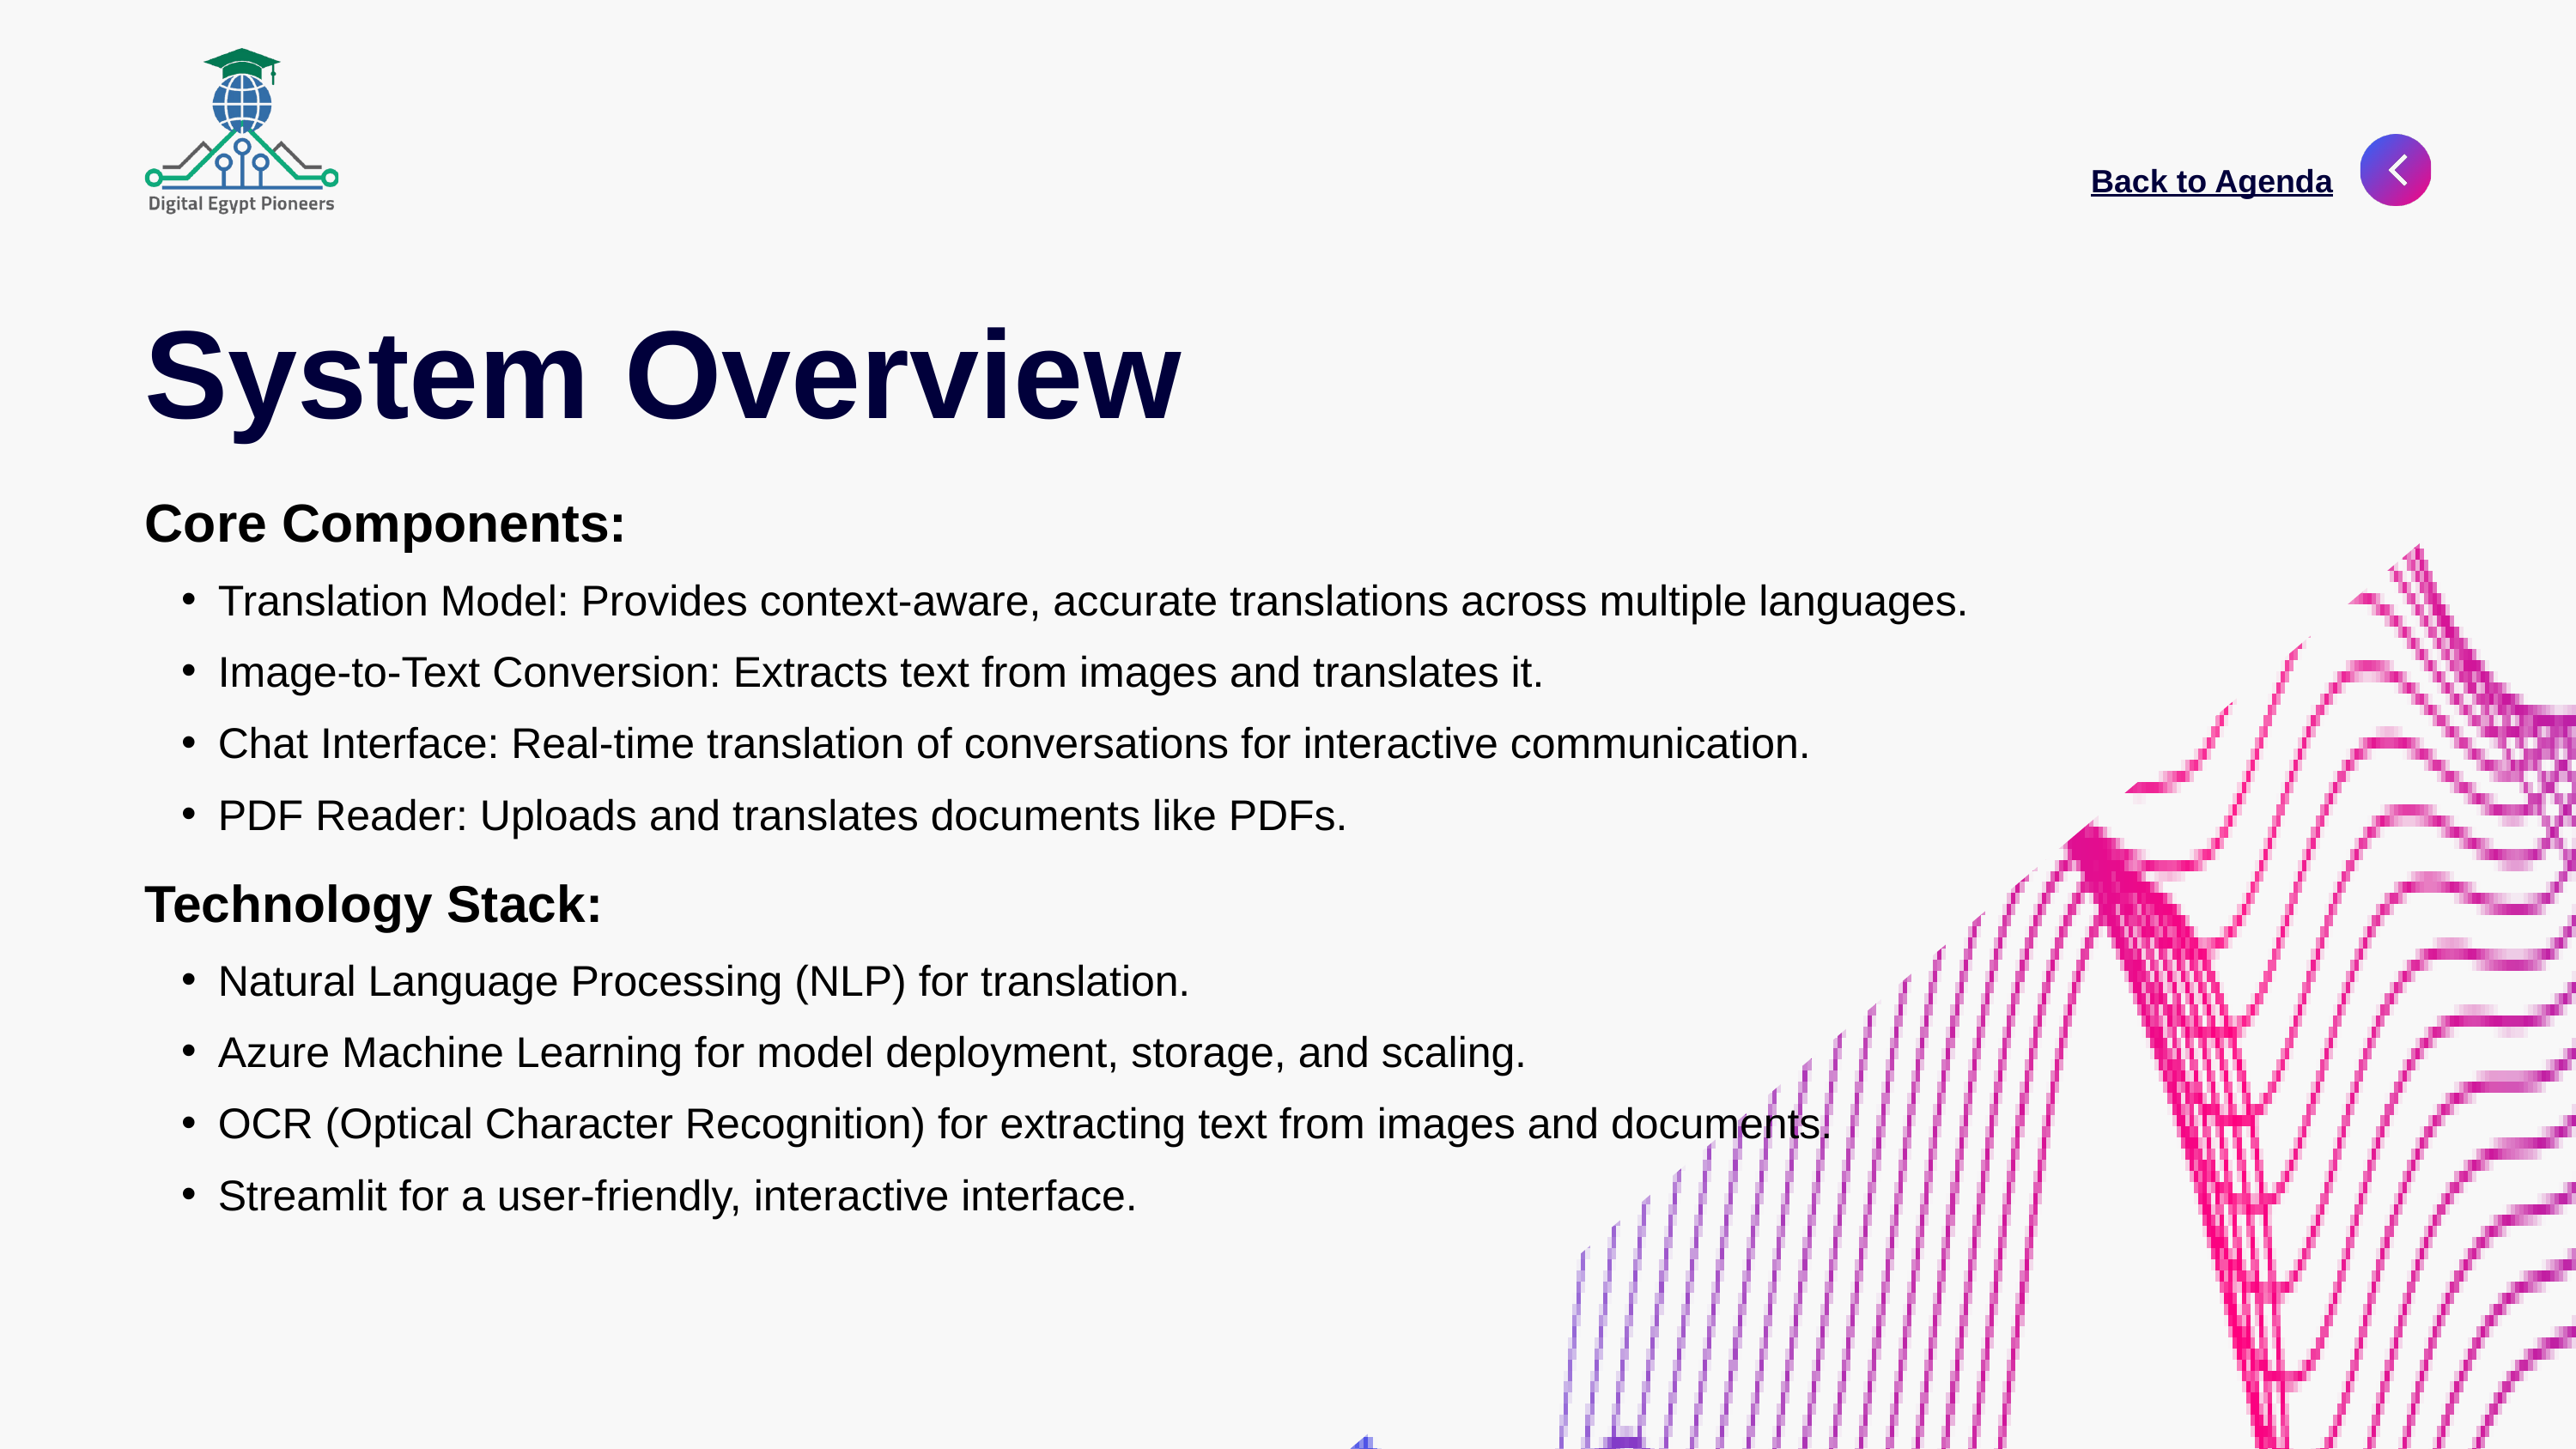

Back to Agenda

System Overview
Core Components:
Translation Model: Provides context-aware, accurate translations across multiple languages.
Image-to-Text Conversion: Extracts text from images and translates it.
Chat Interface: Real-time translation of conversations for interactive communication.
PDF Reader: Uploads and translates documents like PDFs.

Technology Stack:
Natural Language Processing (NLP) for translation.
Azure Machine Learning for model deployment, storage, and scaling.
OCR (Optical Character Recognition) for extracting text from images and documents.
Streamlit for a user-friendly, interactive interface.